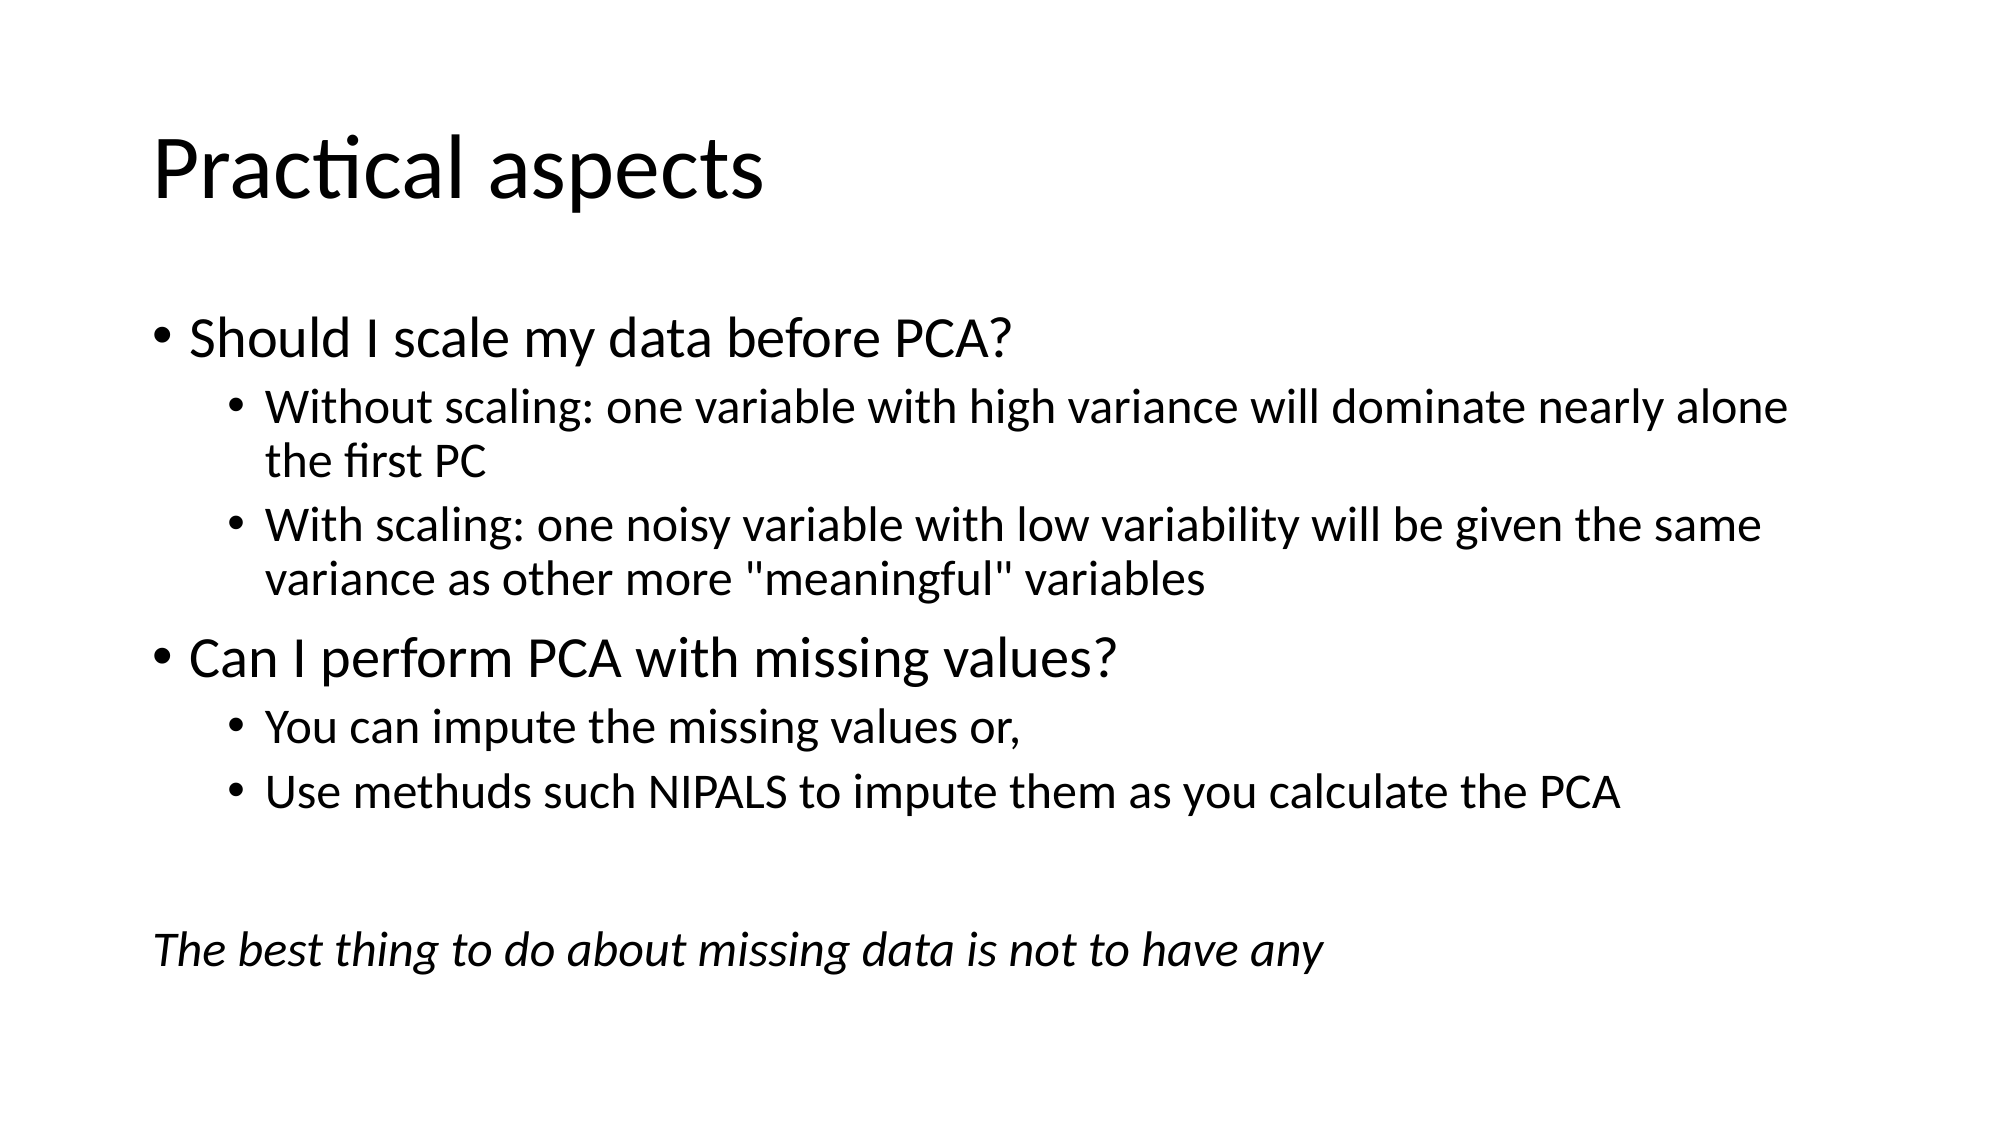

# Practical aspects
Should I scale my data before PCA?
Without scaling: one variable with high variance will dominate nearly alone the first PC
With scaling: one noisy variable with low variability will be given the same variance as other more "meaningful" variables
Can I perform PCA with missing values?
You can impute the missing values or,
Use methuds such NIPALS to impute them as you calculate the PCA

The best thing to do about missing data is not to have any